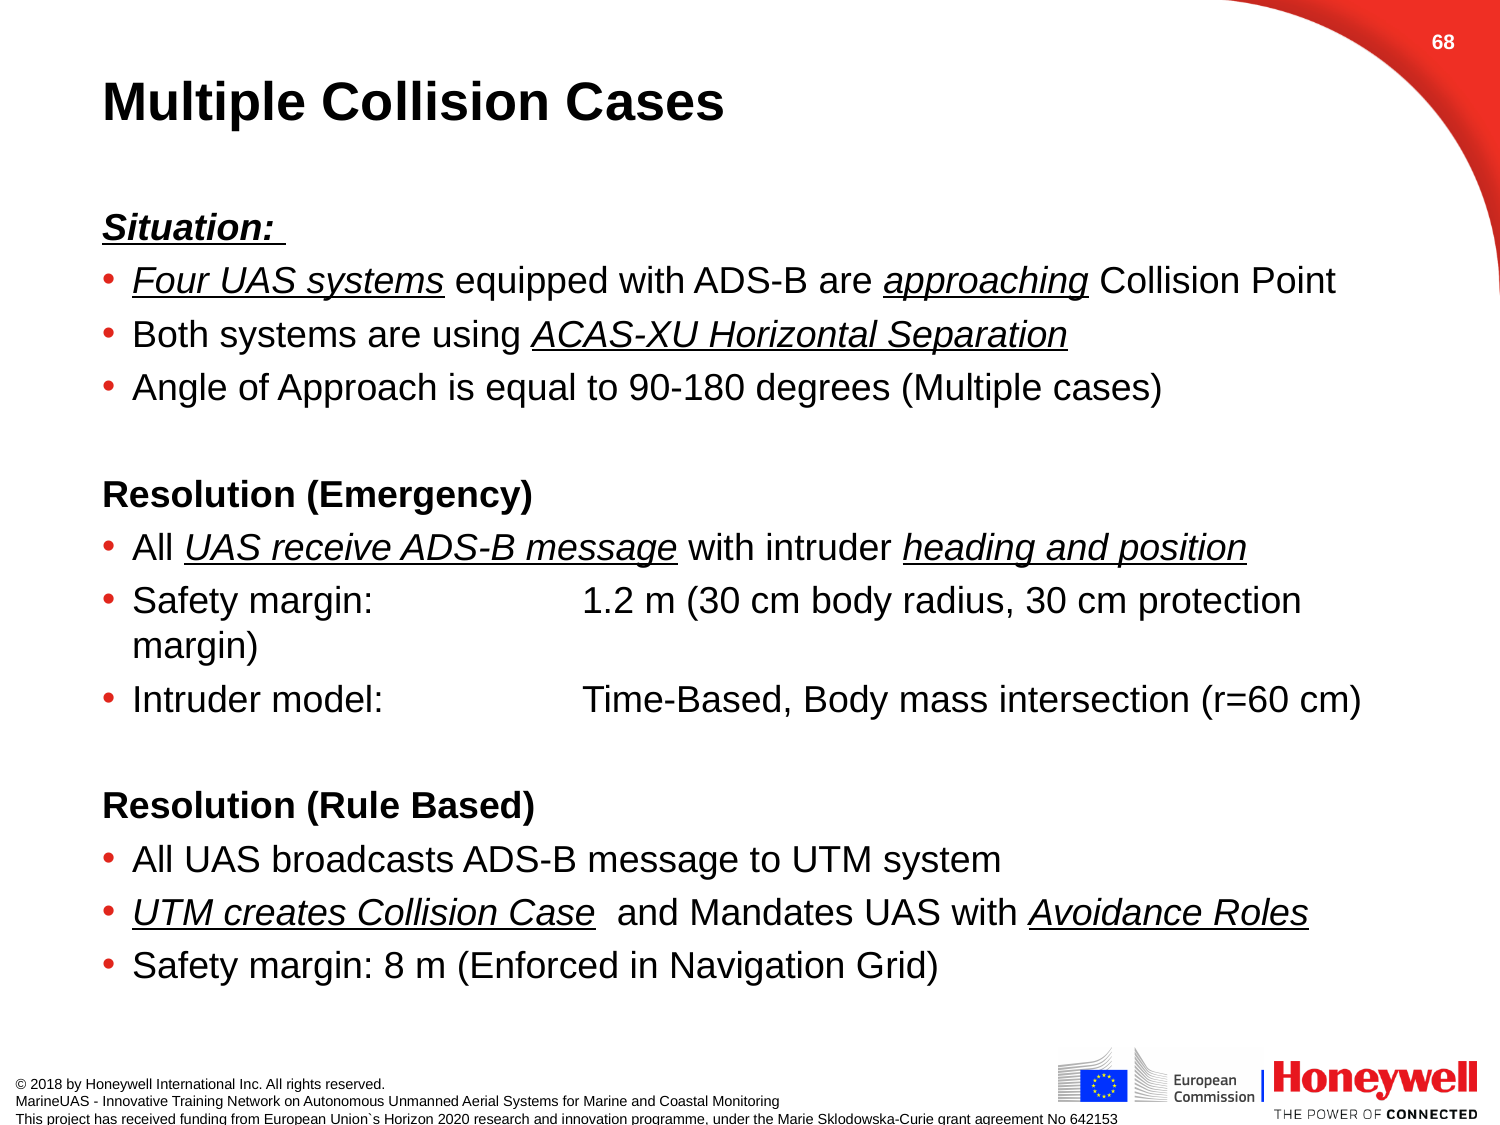

68
# Multiple Collision Cases
Situation:
Four UAS systems equipped with ADS-B are approaching Collision Point
Both systems are using ACAS-XU Horizontal Separation
Angle of Approach is equal to 90-180 degrees (Multiple cases)

Resolution (Emergency)
All UAS receive ADS-B message with intruder heading and position
Safety margin: 		1.2 m (30 cm body radius, 30 cm protection margin)
Intruder model: 		Time-Based, Body mass intersection (r=60 cm)

Resolution (Rule Based)
All UAS broadcasts ADS-B message to UTM system
UTM creates Collision Case  and Mandates UAS with Avoidance Roles
Safety margin: 8 m (Enforced in Navigation Grid)